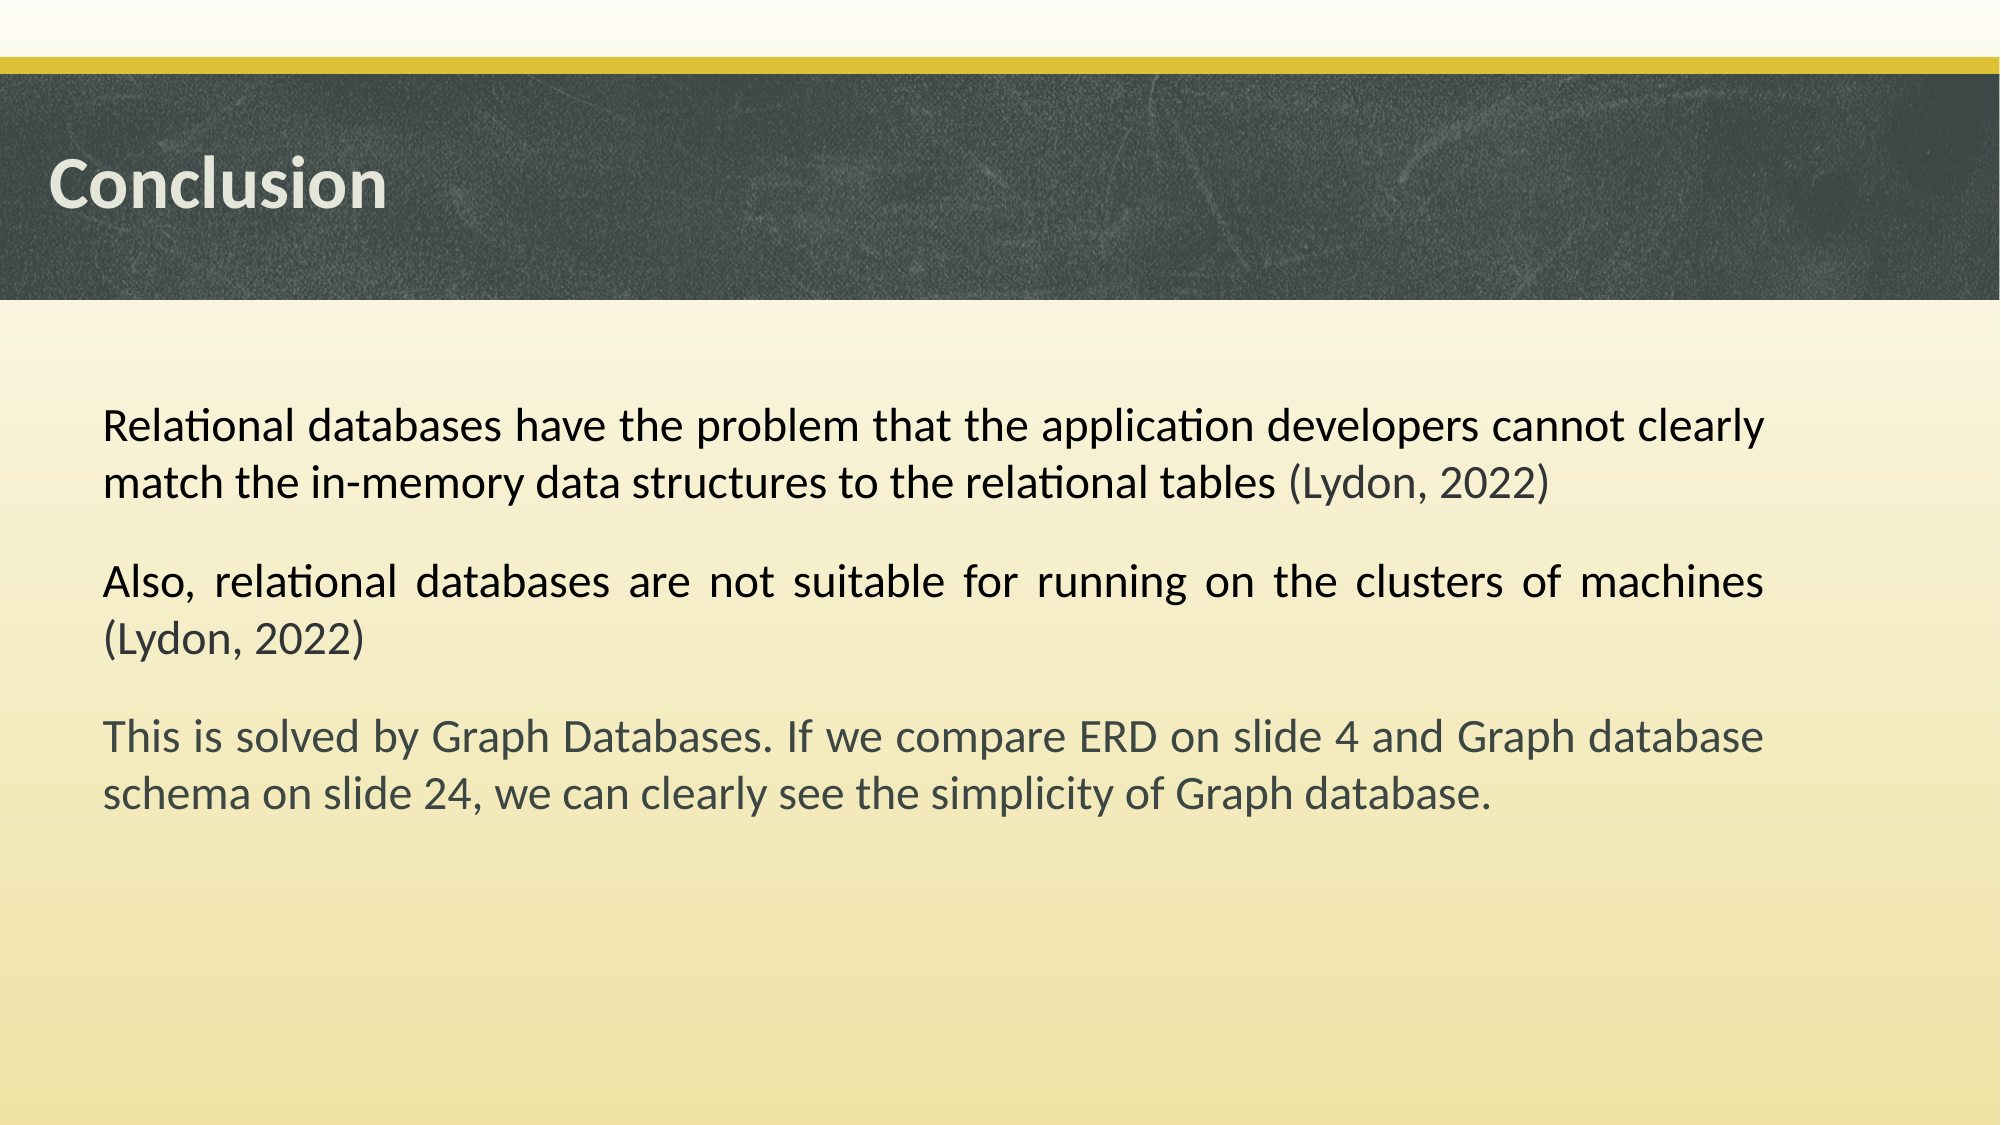

# Conclusion
Relational databases have the problem that the application developers cannot clearly match the in-memory data structures to the relational tables (Lydon, 2022)
Also, relational databases are not suitable for running on the clusters of machines (Lydon, 2022)
This is solved by Graph Databases. If we compare ERD on slide 4 and Graph database schema on slide 24, we can clearly see the simplicity of Graph database.